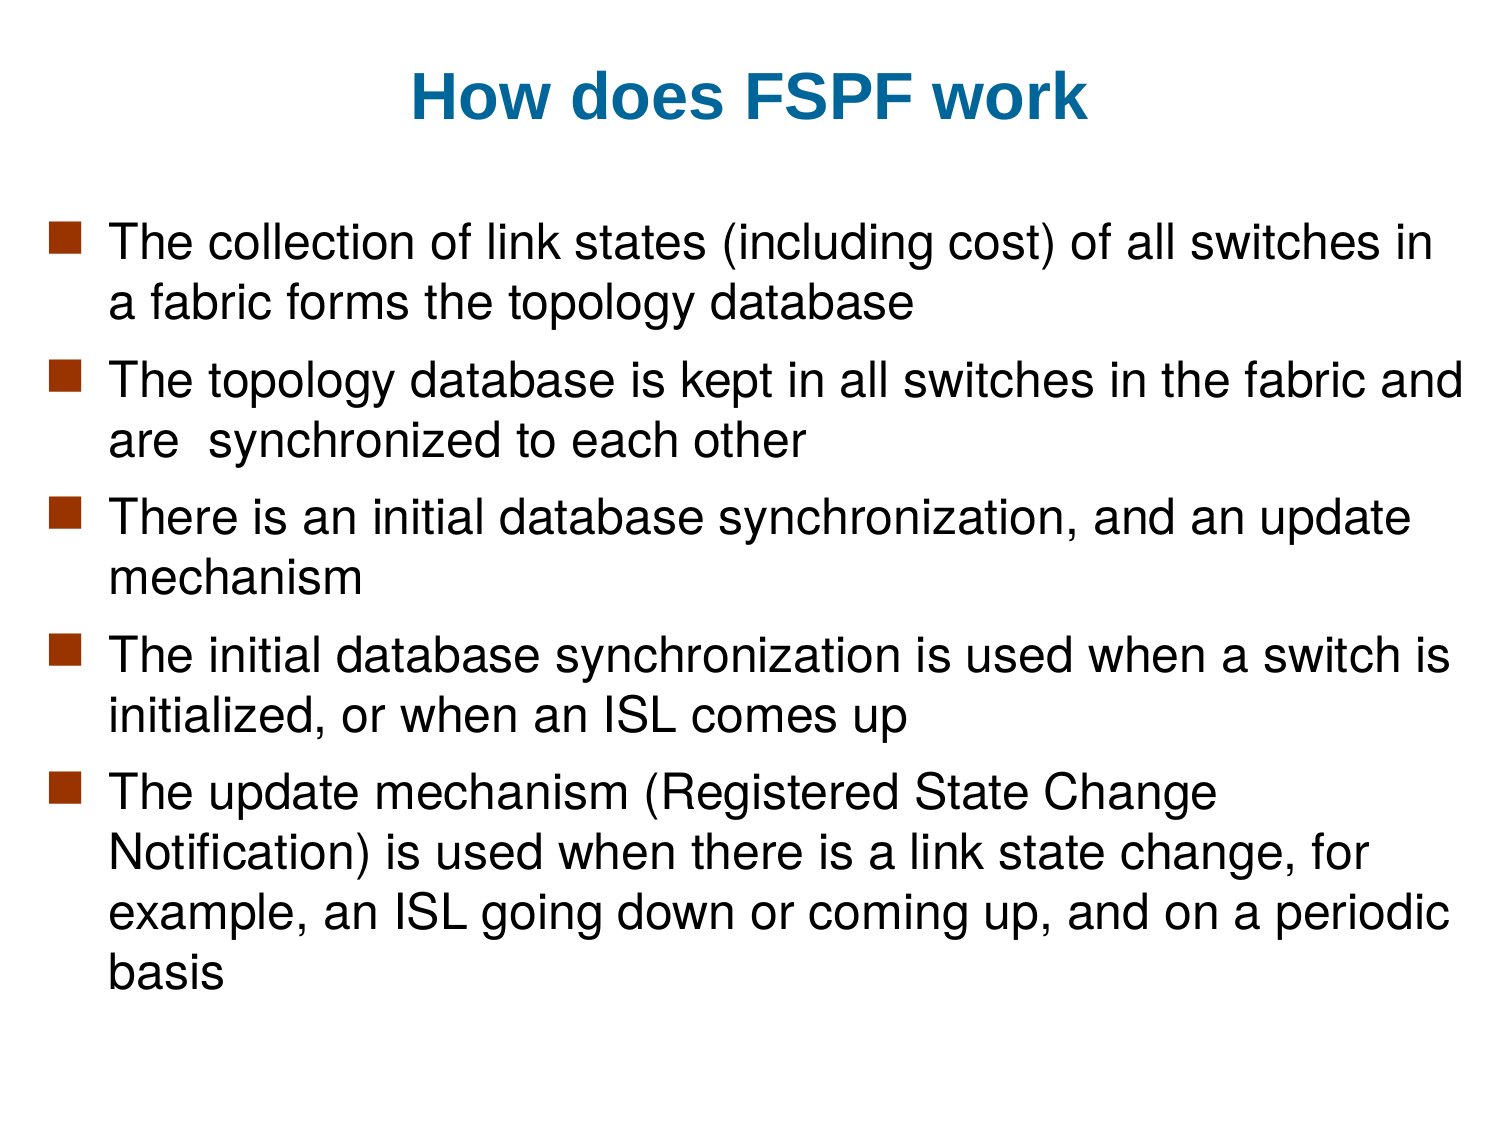

# How does FSPF work
The collection of link states (including cost) of all switches in a fabric forms the topology database
The topology database is kept in all switches in the fabric and are  synchronized to each other
There is an initial database synchronization, and an update mechanism
The initial database synchronization is used when a switch is initialized, or when an ISL comes up
The update mechanism (Registered State Change Notification) is used when there is a link state change, for example, an ISL going down or coming up, and on a periodic basis